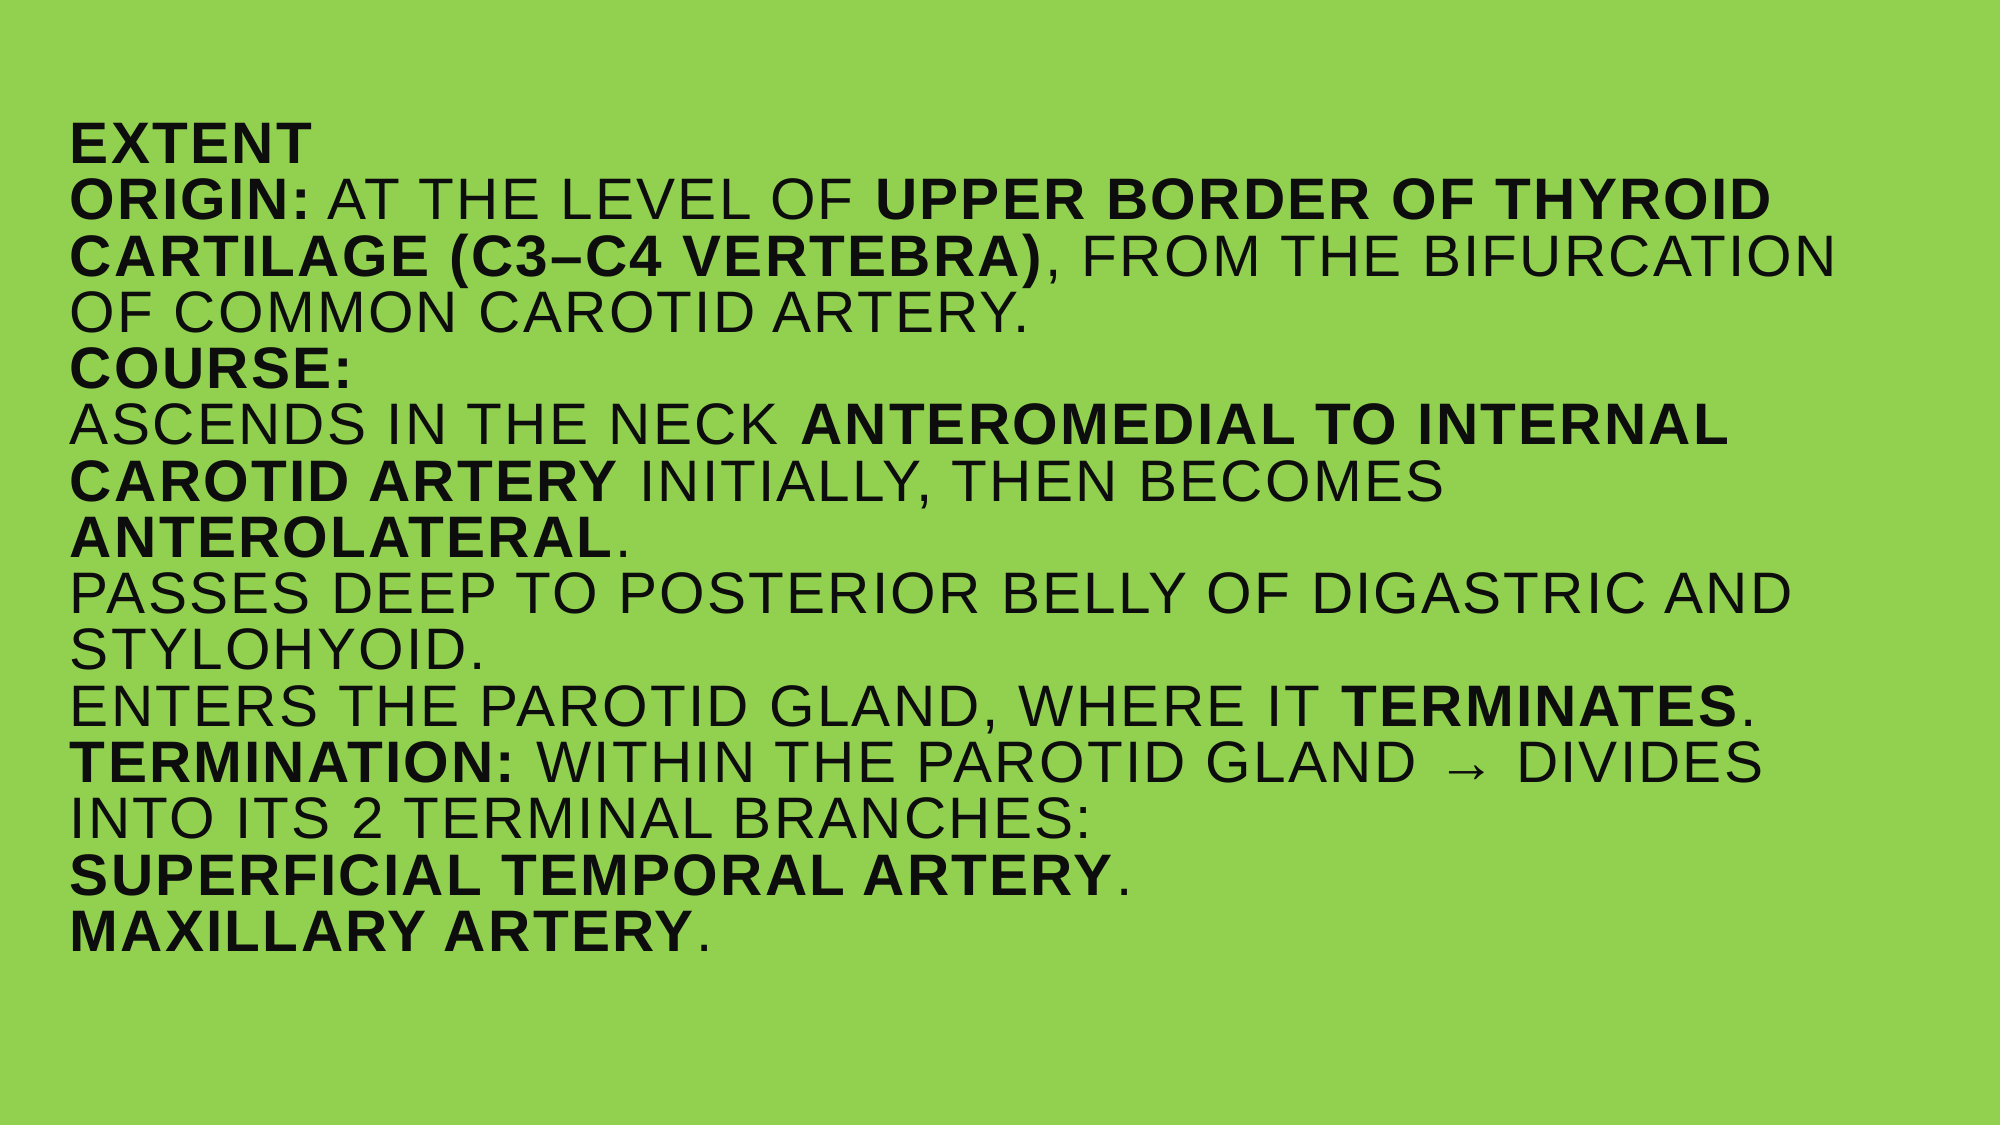

# Extent Origin: At the level of upper border of thyroid cartilage (C3–C4 vertebra), from the bifurcation of common carotid artery. Course: Ascends in the neck anteromedial to internal carotid artery initially, then becomes anterolateral. Passes deep to posterior belly of digastric and stylohyoid. Enters the parotid gland, where it terminates. Termination: Within the parotid gland → divides into its 2 terminal branches: Superficial temporal artery. Maxillary artery.